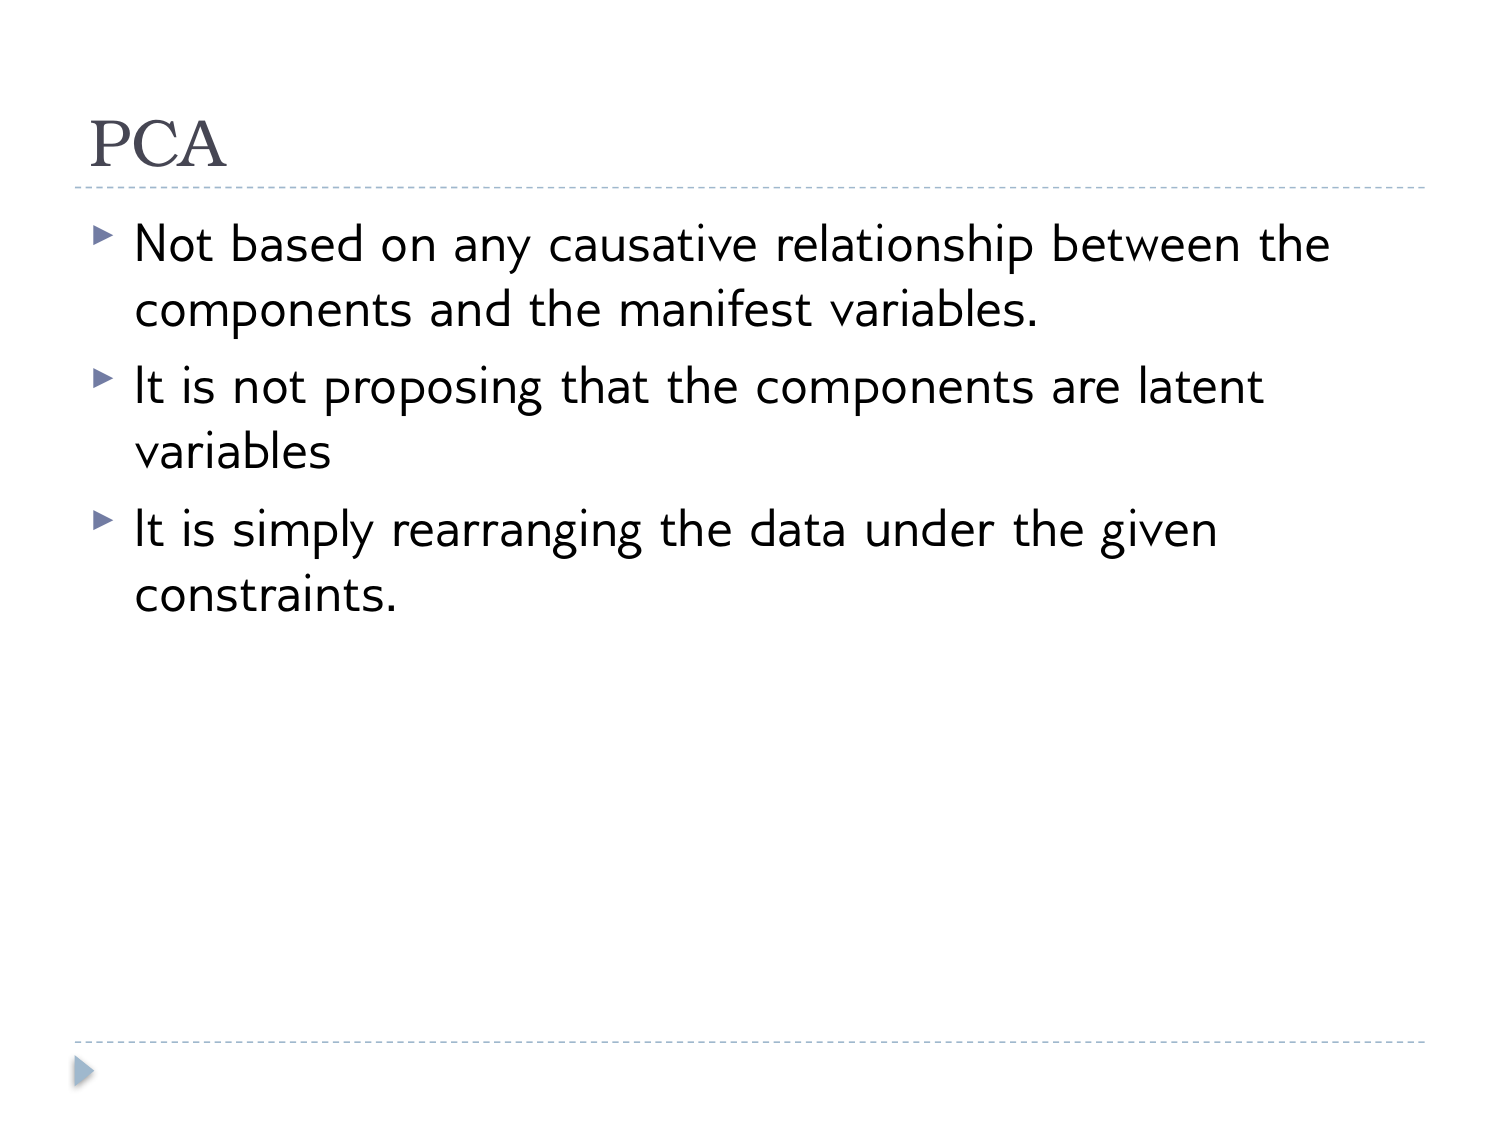

# PCA
Not based on any causative relationship between the components and the manifest variables.
It is not proposing that the components are latent variables
It is simply rearranging the data under the given constraints.